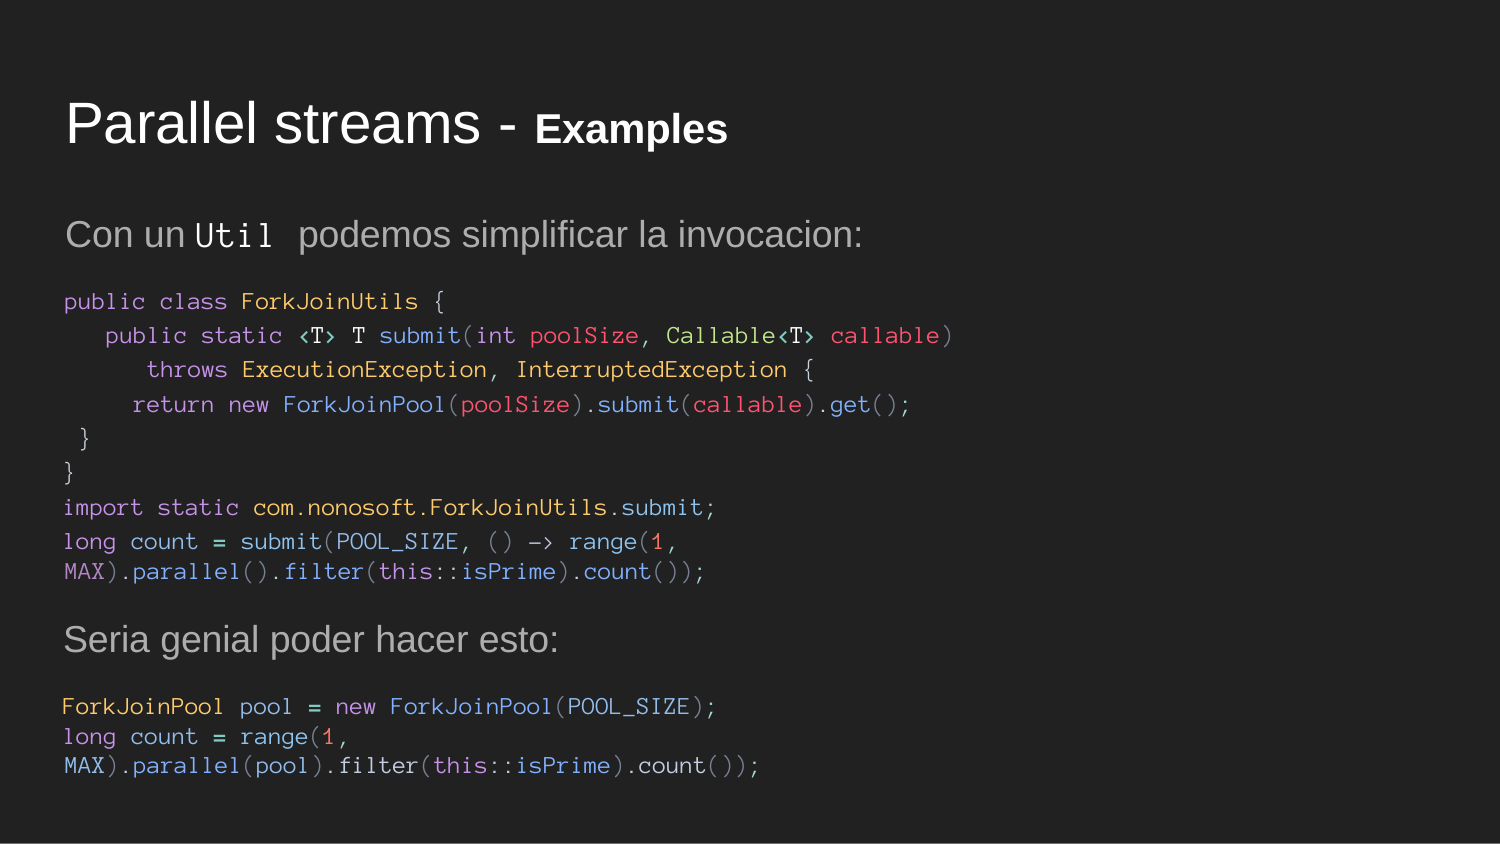

# Parallel streams - Examples
Con un Util podemos simplificar la invocacion:
public class ForkJoinUtils {
public static <T> T submit(int poolSize, Callable<T> callable)  throws ExecutionException, InterruptedException {
return new ForkJoinPool(poolSize).submit(callable).get();
}
}
import static com.nonosoft.ForkJoinUtils.submit;
long count = submit(POOL_SIZE, () -> range(1, MAX).parallel().filter(this::isPrime).count());

Seria genial poder hacer esto:
ForkJoinPool pool = new ForkJoinPool(POOL_SIZE);
long count = range(1, MAX).parallel(pool).filter(this::isPrime).count());